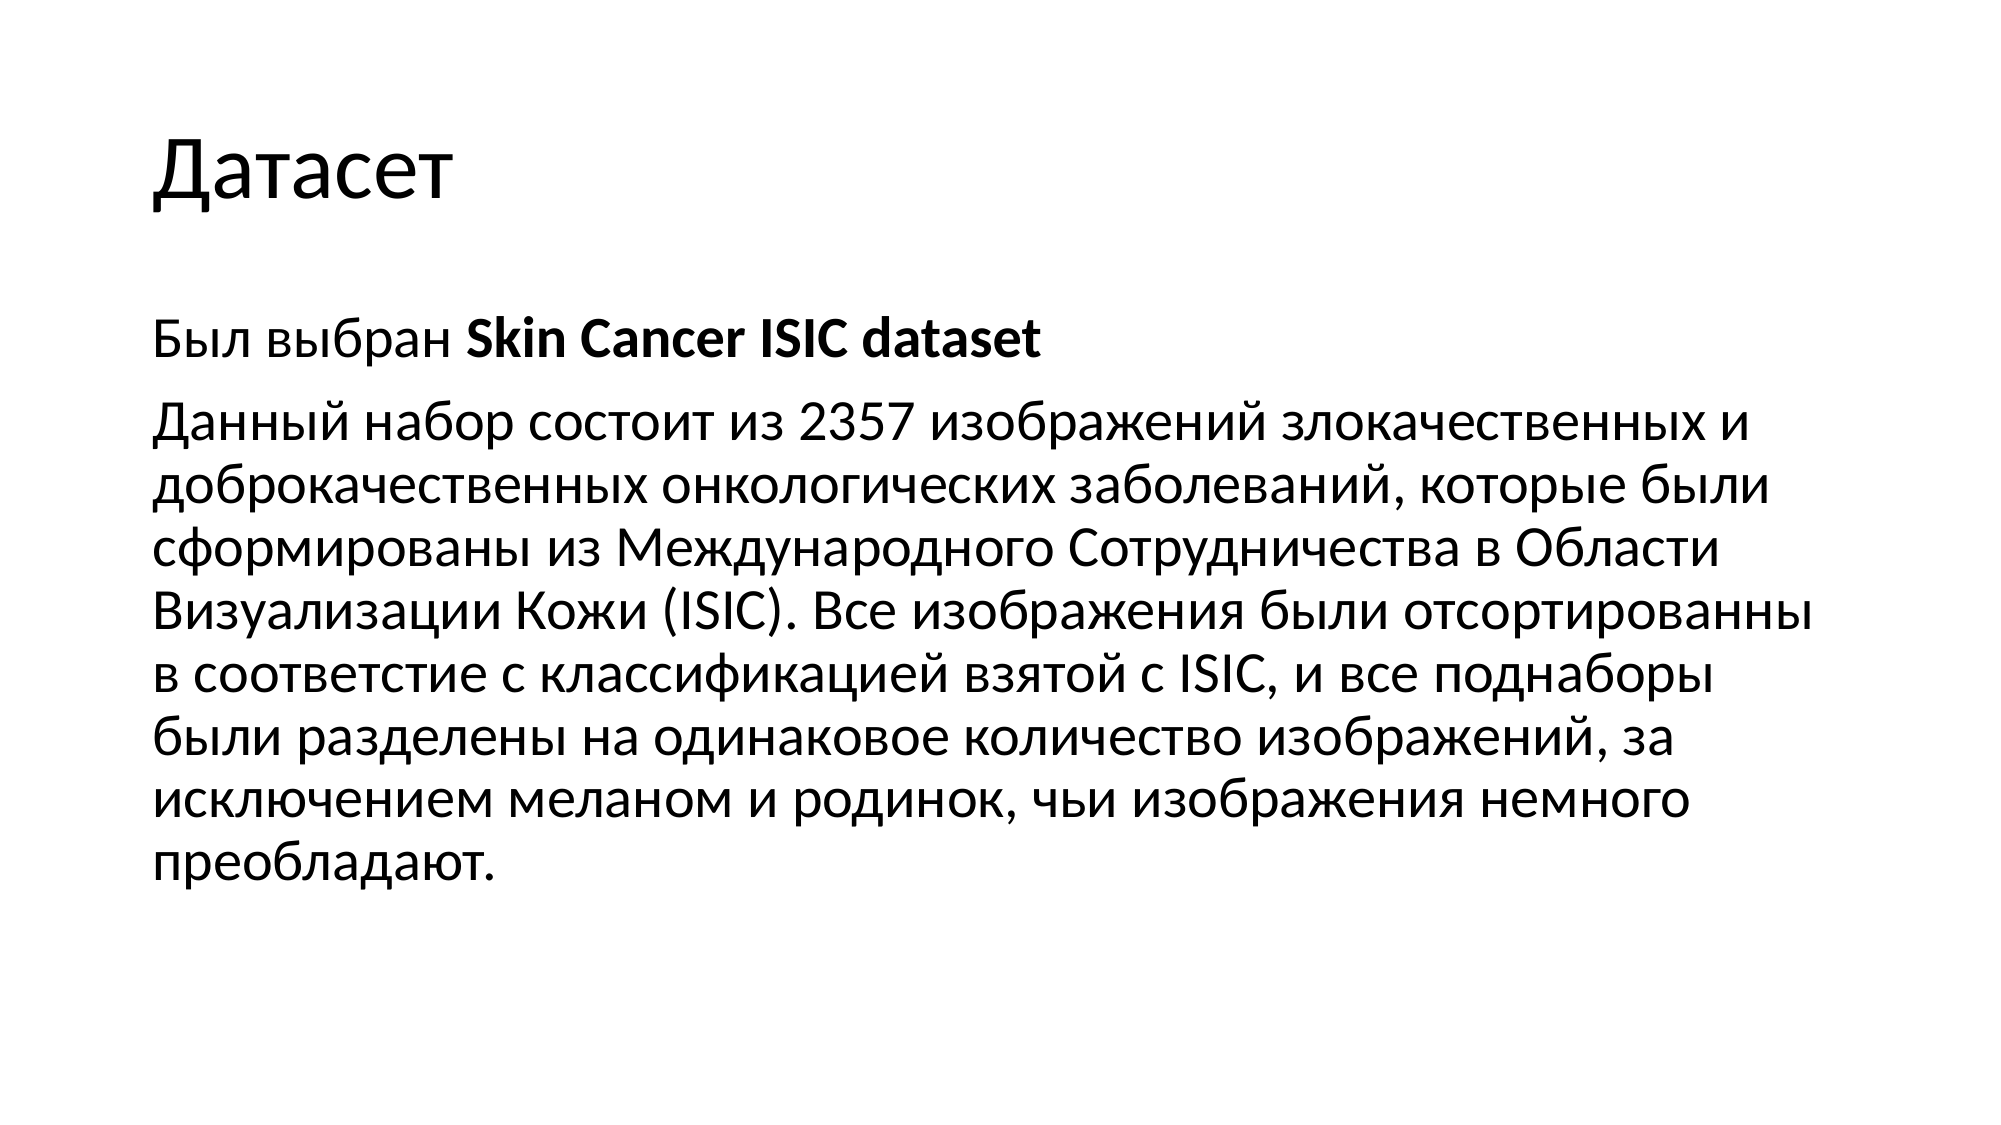

# Датасет
Был выбран Skin Cancer ISIC dataset
Данный набор состоит из 2357 изображений злокачественных и доброкачественных онкологических заболеваний, которые были сформированы из Международного Сотрудничества в Области Визуализации Кожи (ISIC). Все изображения были отсортированны в соответстие с классификацией взятой с ISIC, и все поднаборы были разделены на одинаковое количество изображений, за исключением меланом и родинок, чьи изображения немного преобладают.